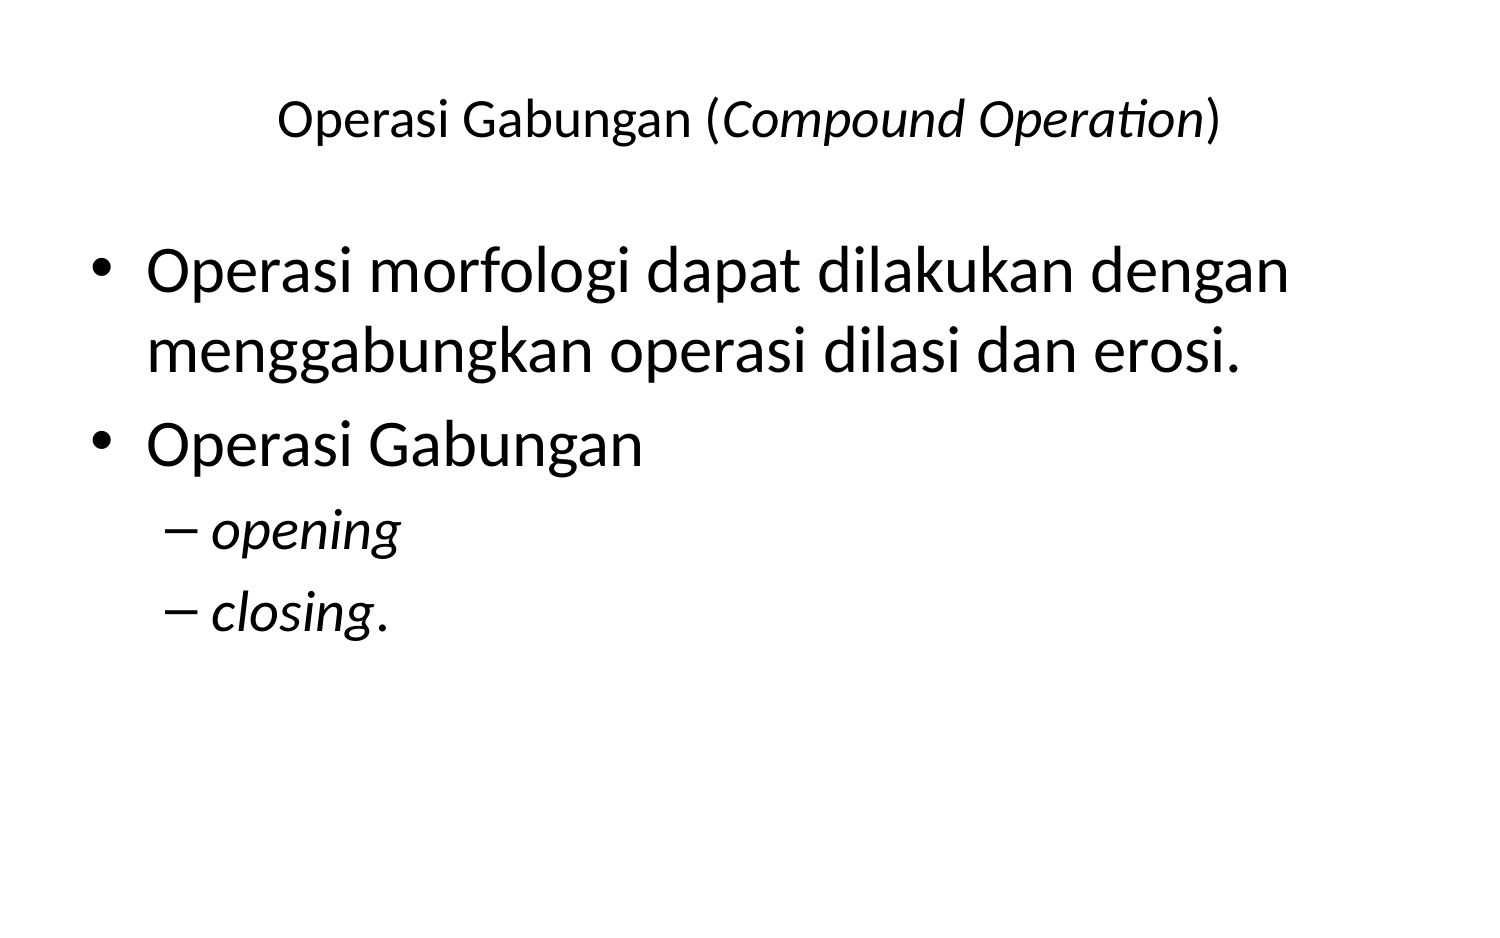

# Operasi Gabungan (Compound Operation)
Operasi morfologi dapat dilakukan dengan menggabungkan operasi dilasi dan erosi.
Operasi Gabungan
opening
closing.